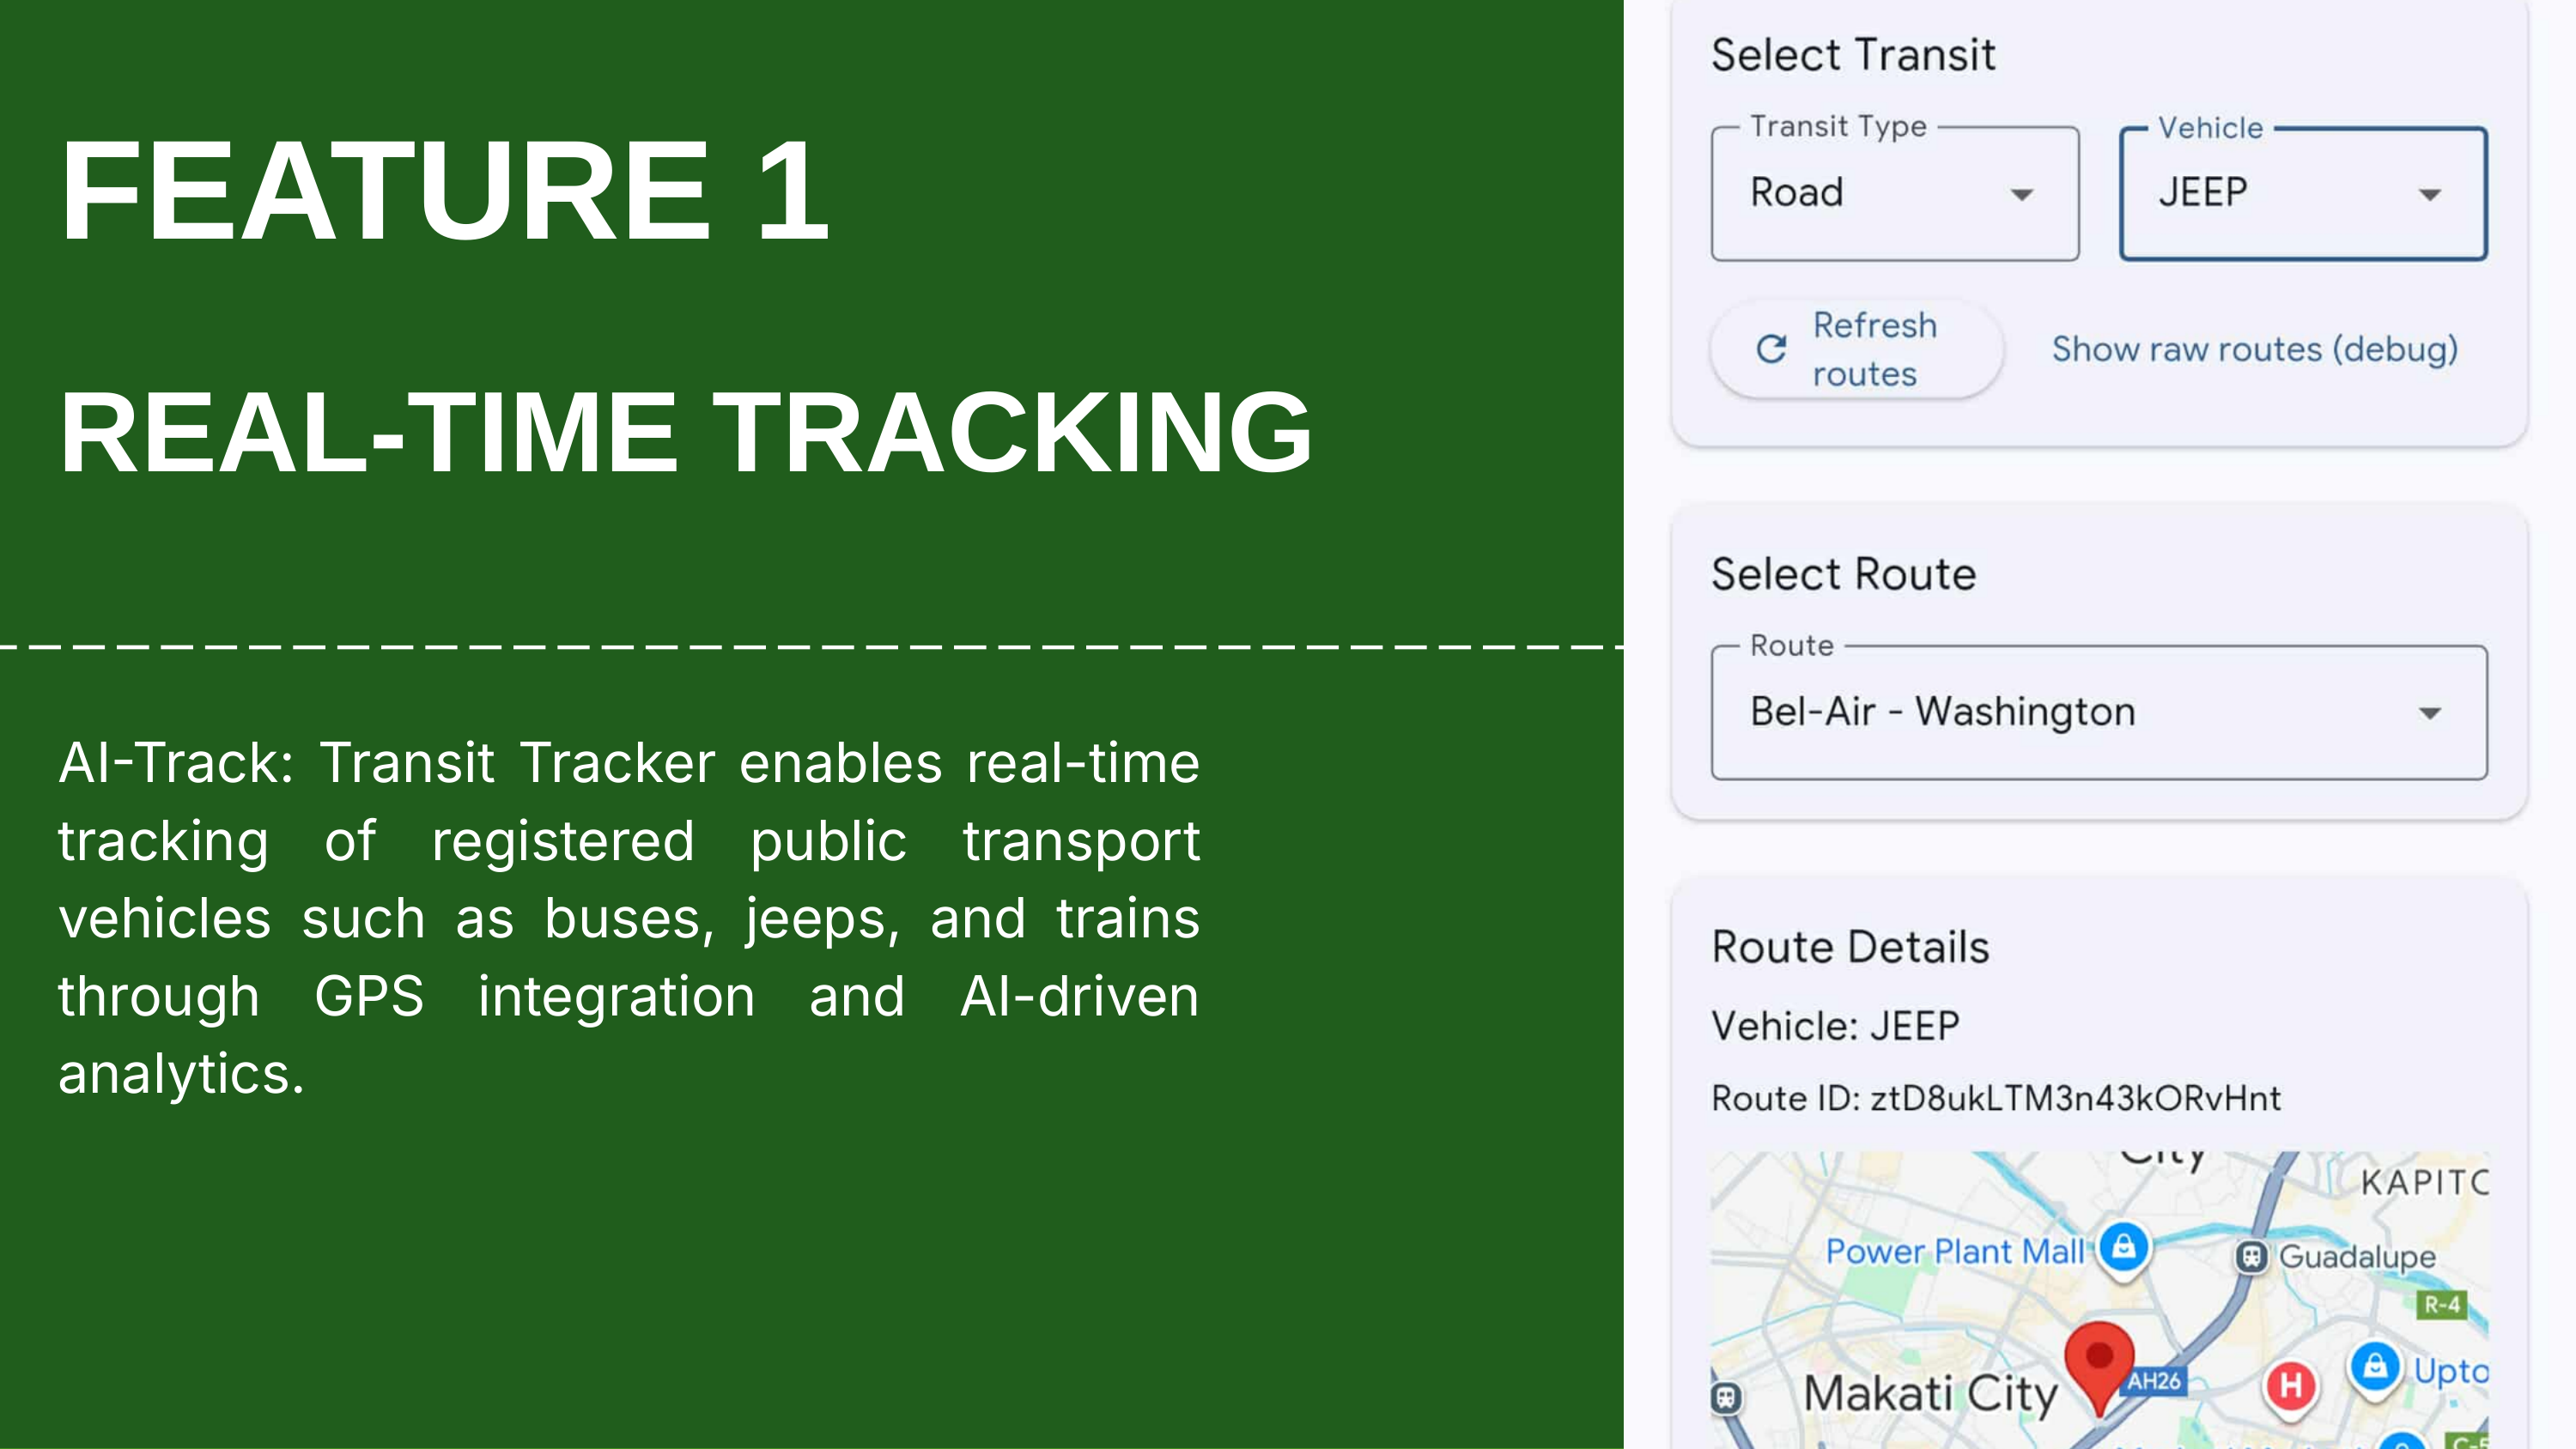

FEATURE 1

REAL-TIME TRACKING

AI-Track: Transit Tracker enables real-time tracking of registered public transport vehicles such as buses, jeeps, and trains through GPS integration and AI-driven analytics.